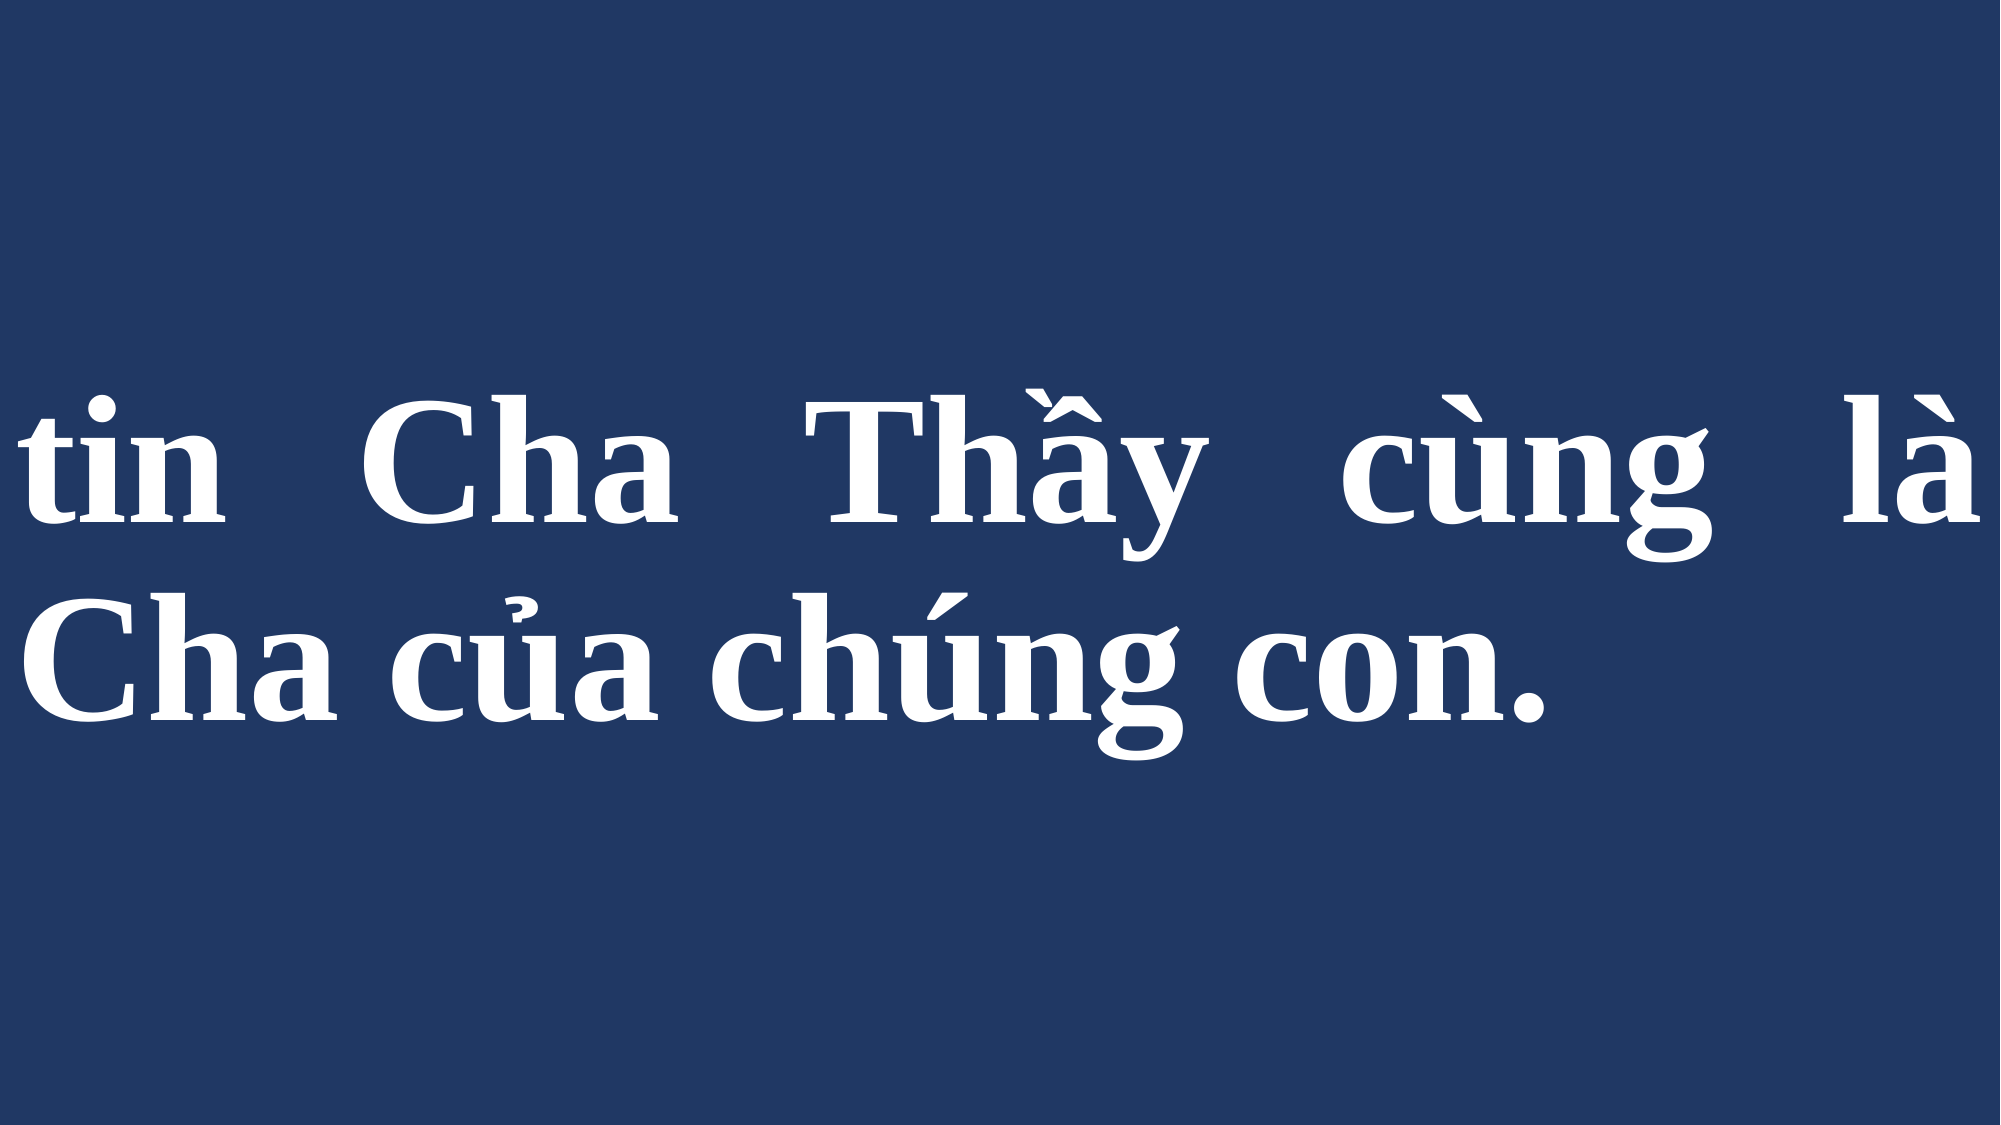

# tin Cha Thầy cùng là Cha của chúng con.